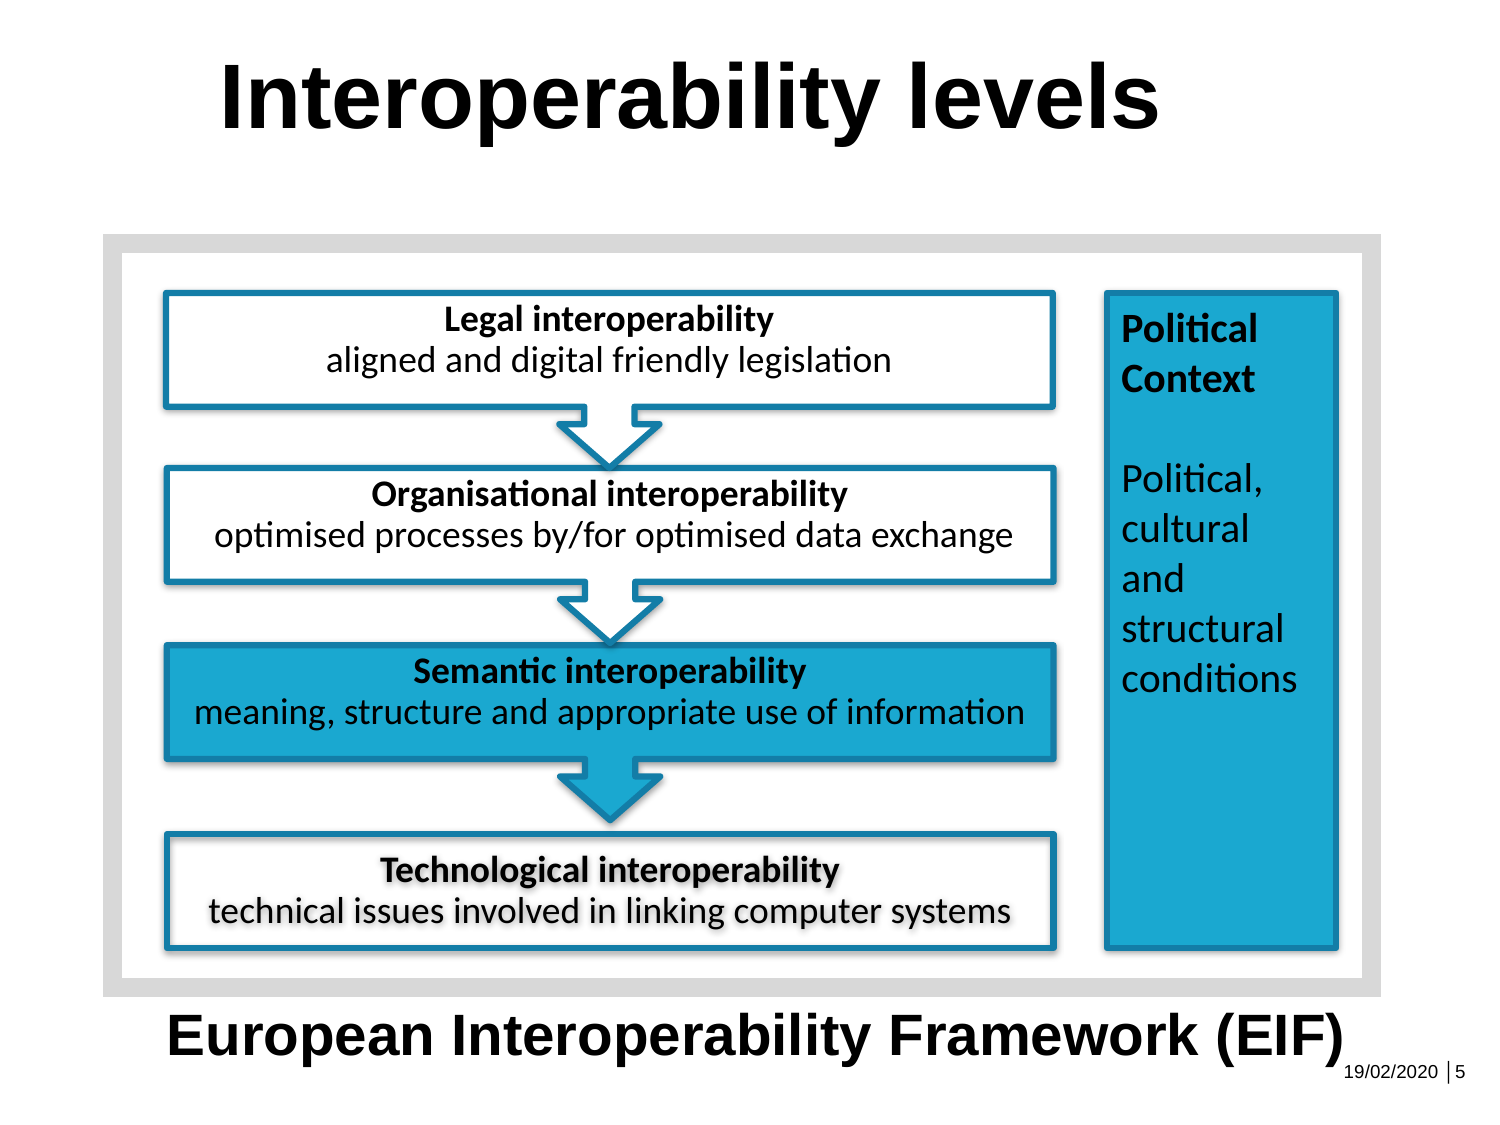

# Interoperability levels

Political Context

Political, cultural and structural conditions
Legal interoperability
aligned and digital friendly legislation
Organisational interoperability
 optimised processes by/for optimised data exchange
Semantic interoperability
meaning, structure and appropriate use of information
Technological interoperability
technical issues involved in linking computer systems
European Interoperability Framework (EIF)
19/02/2020 │5